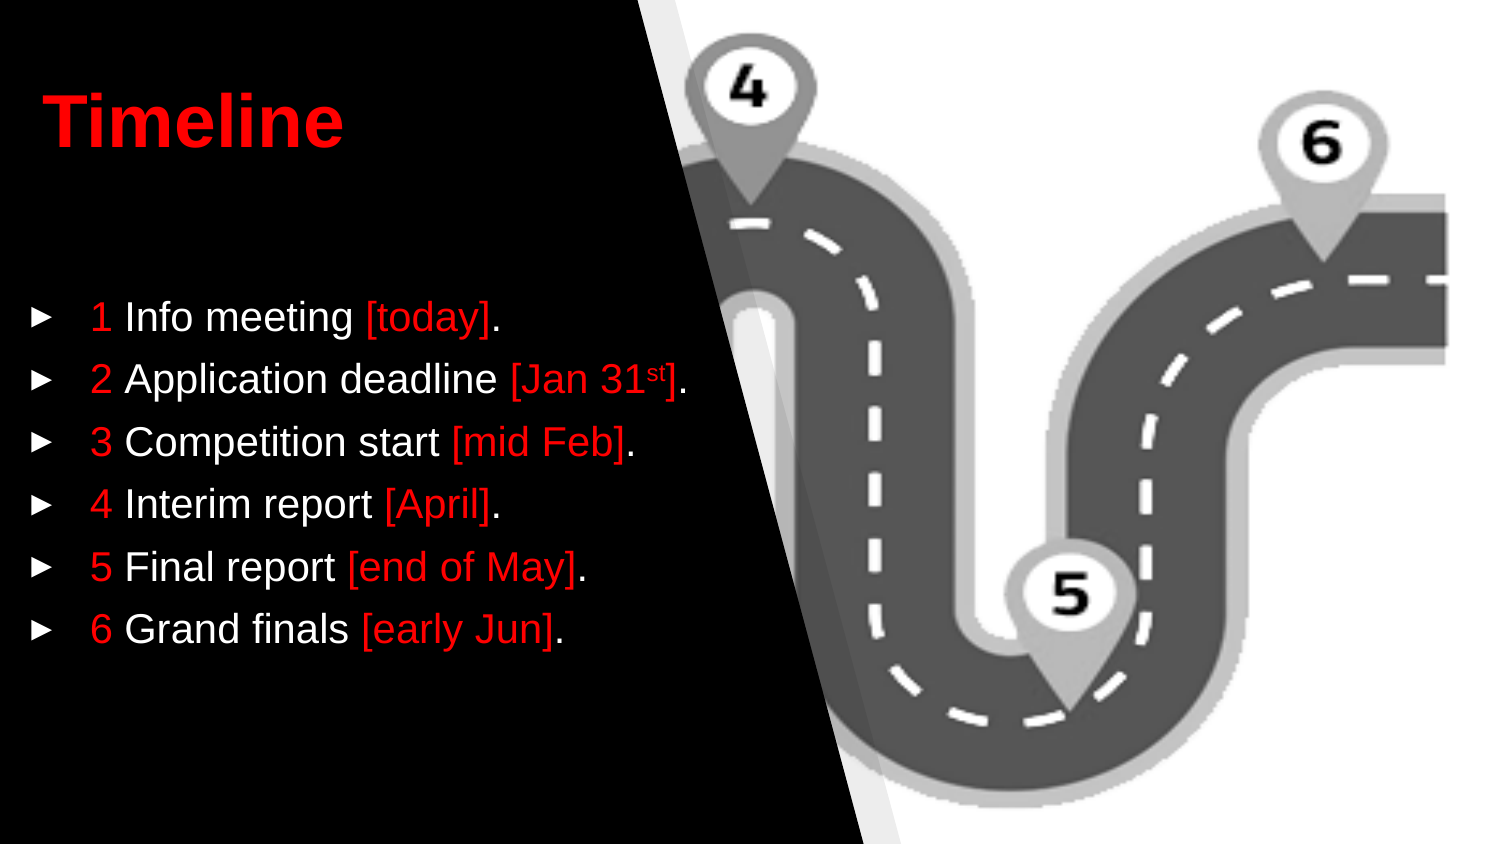

# Timeline
1 Info meeting [today].
2 Application deadline [Jan 31st].
3 Competition start [mid Feb].
4 Interim report [April].
5 Final report [end of May].
6 Grand finals [early Jun].